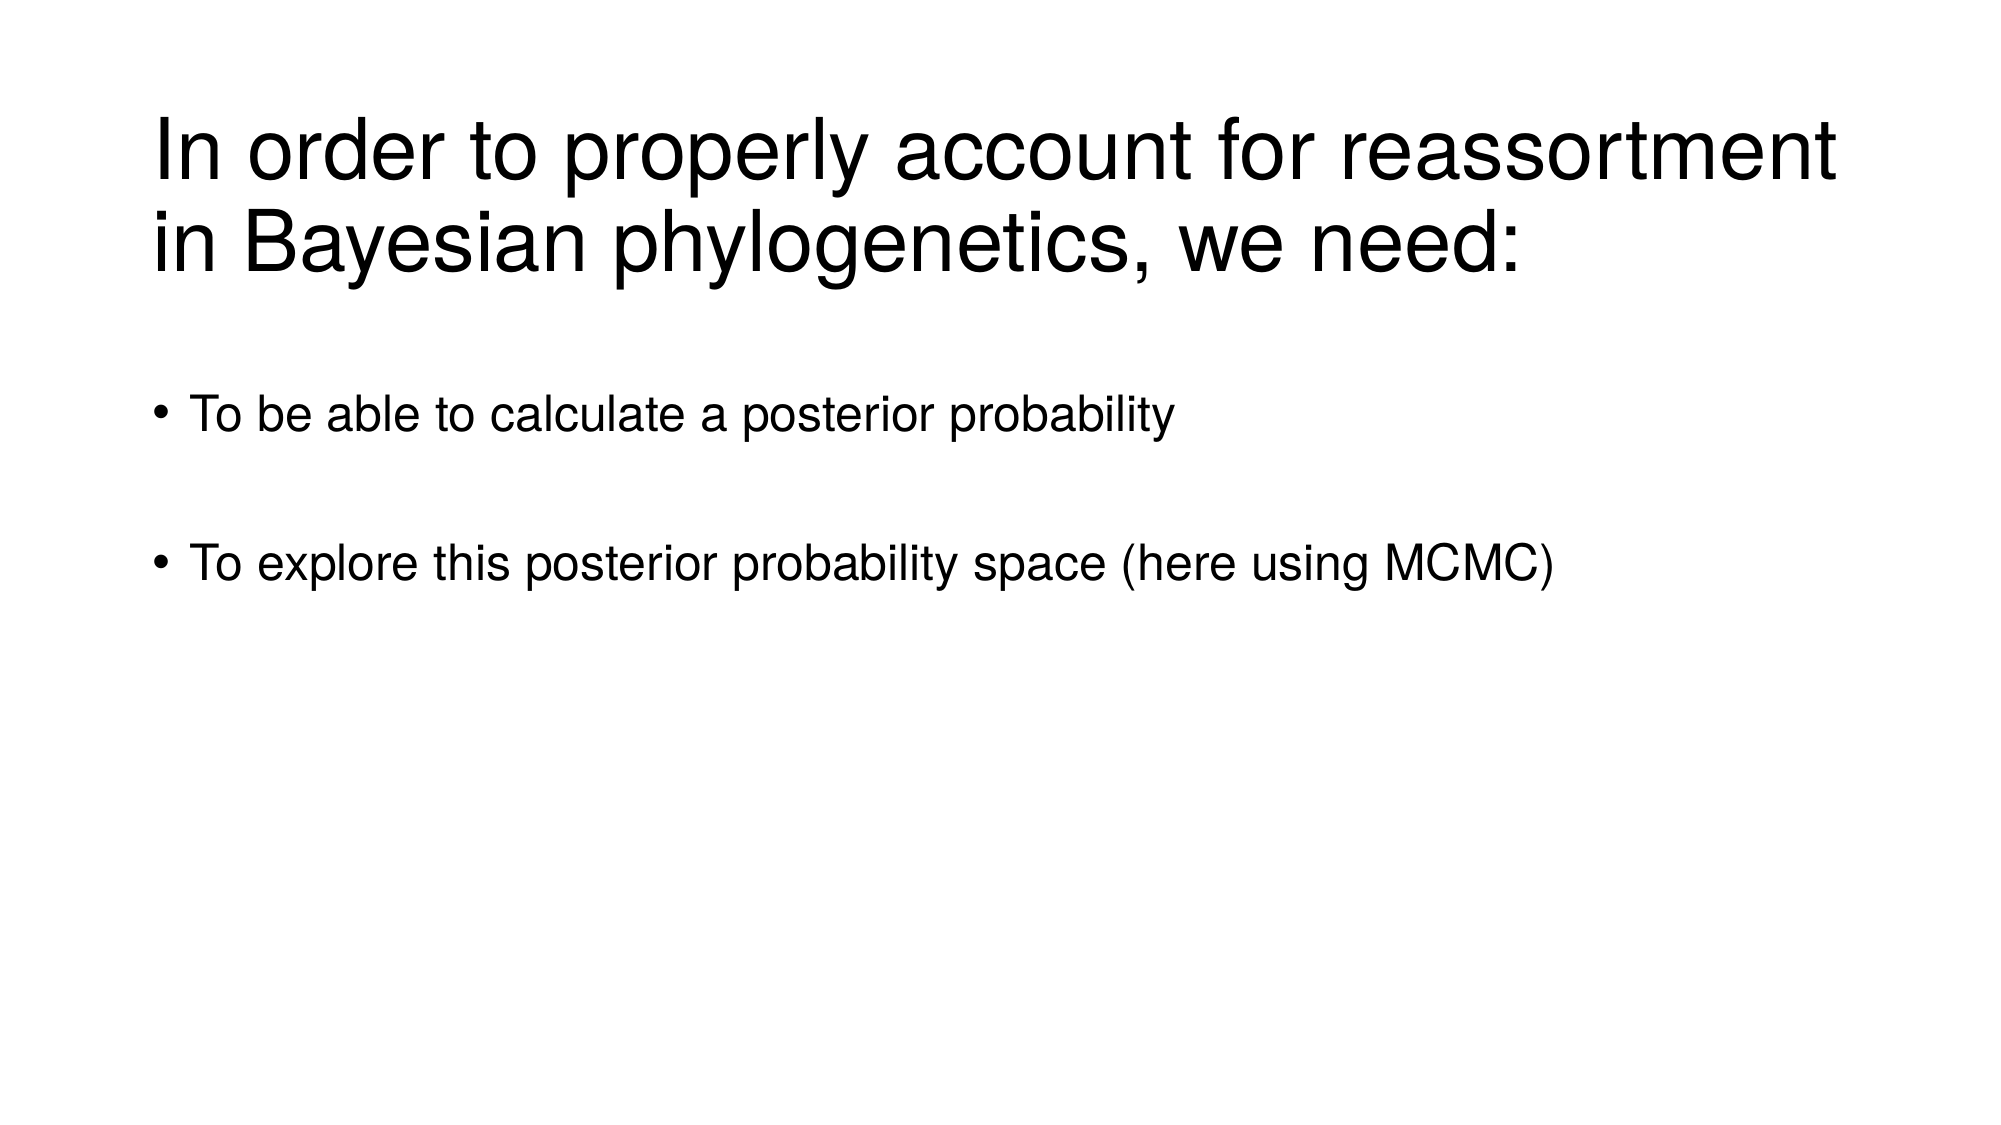

# In order to properly account for reassortment in Bayesian phylogenetics, we need:

To be able to calculate a posterior probability

To explore this posterior probability space (here using MCMC)